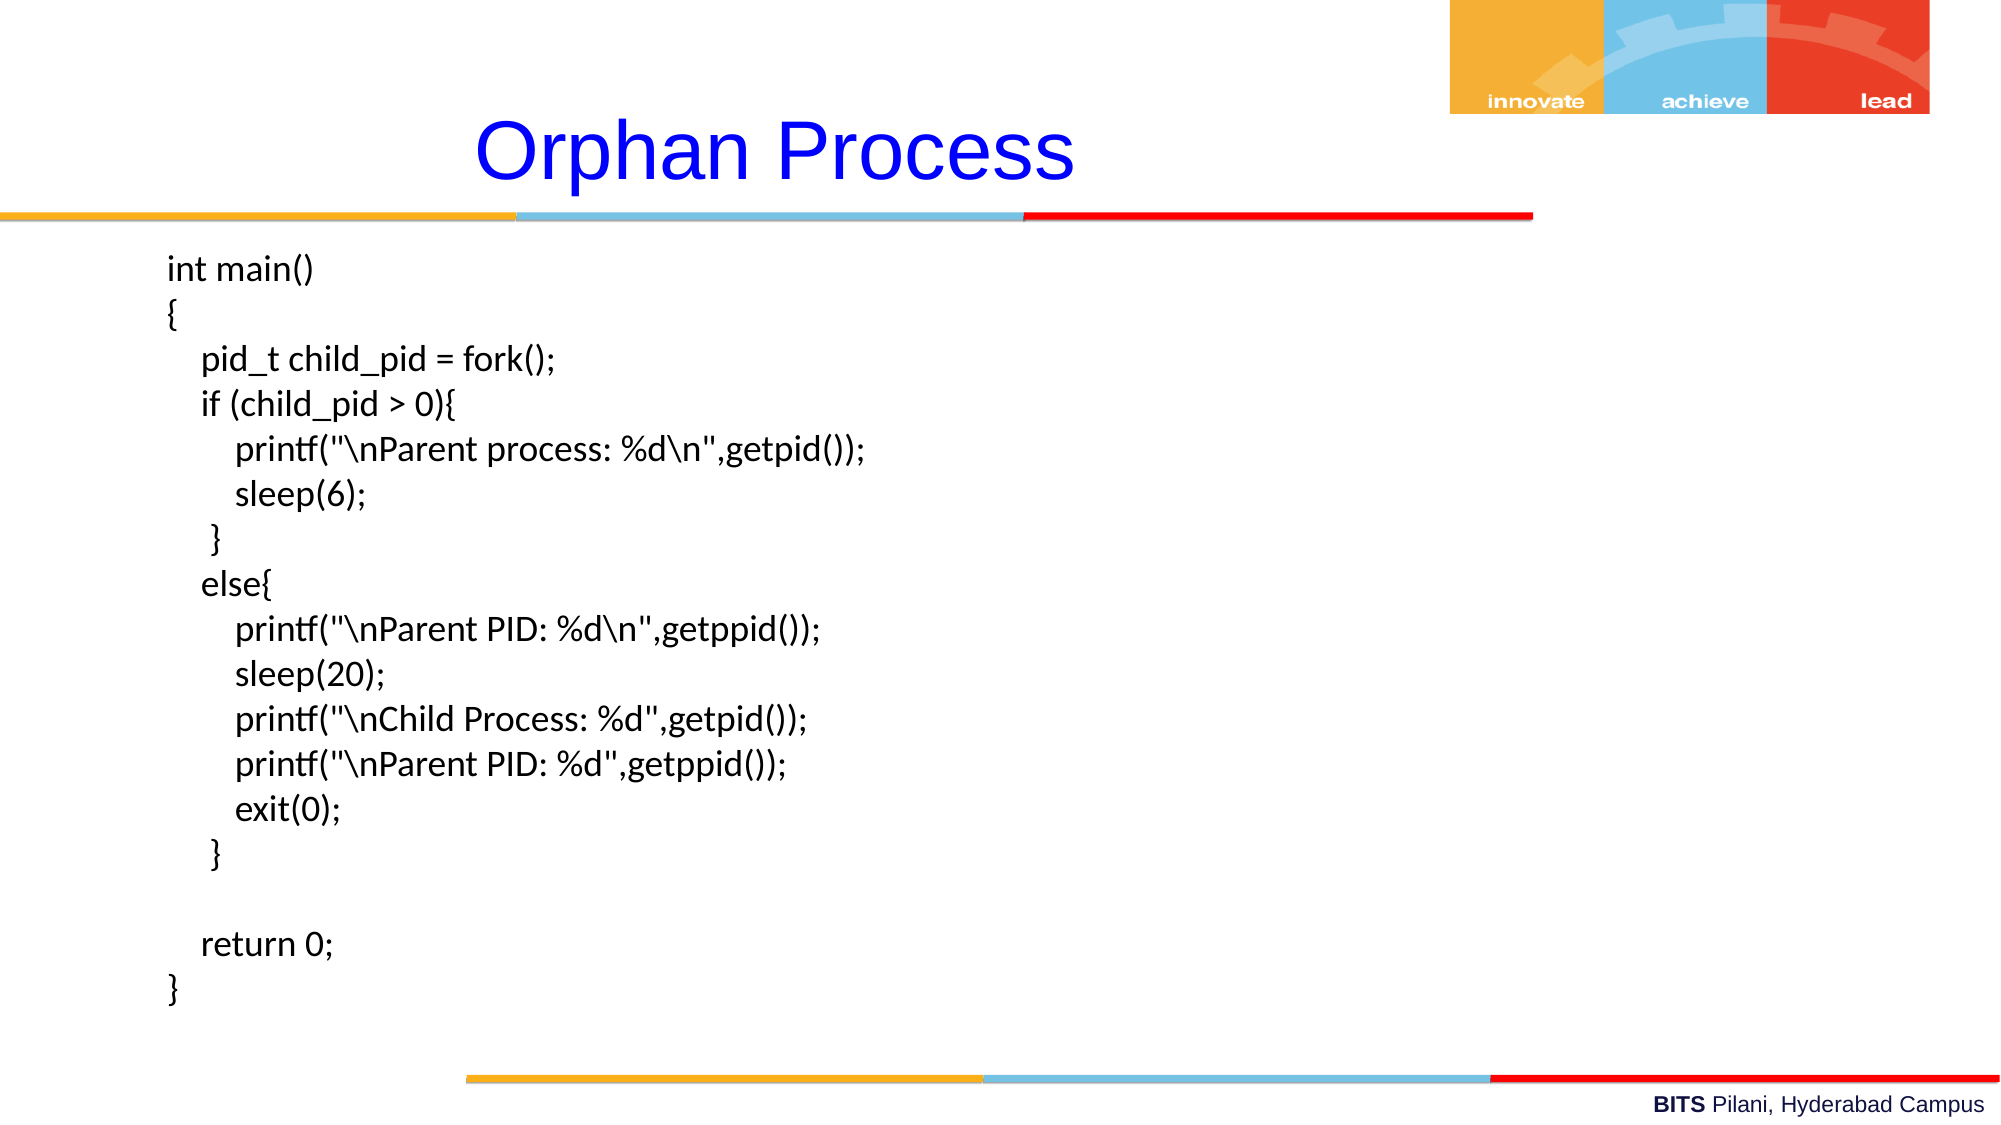

Orphan Process
int main()
{
    pid_t child_pid = fork();
    if (child_pid > 0){
        printf("\nParent process: %d\n",getpid());
        sleep(6);
     }
    else{
        printf("\nParent PID: %d\n",getppid());
        sleep(20);
        printf("\nChild Process: %d",getpid());
        printf("\nParent PID: %d",getppid());
        exit(0);
     }

    return 0;
}